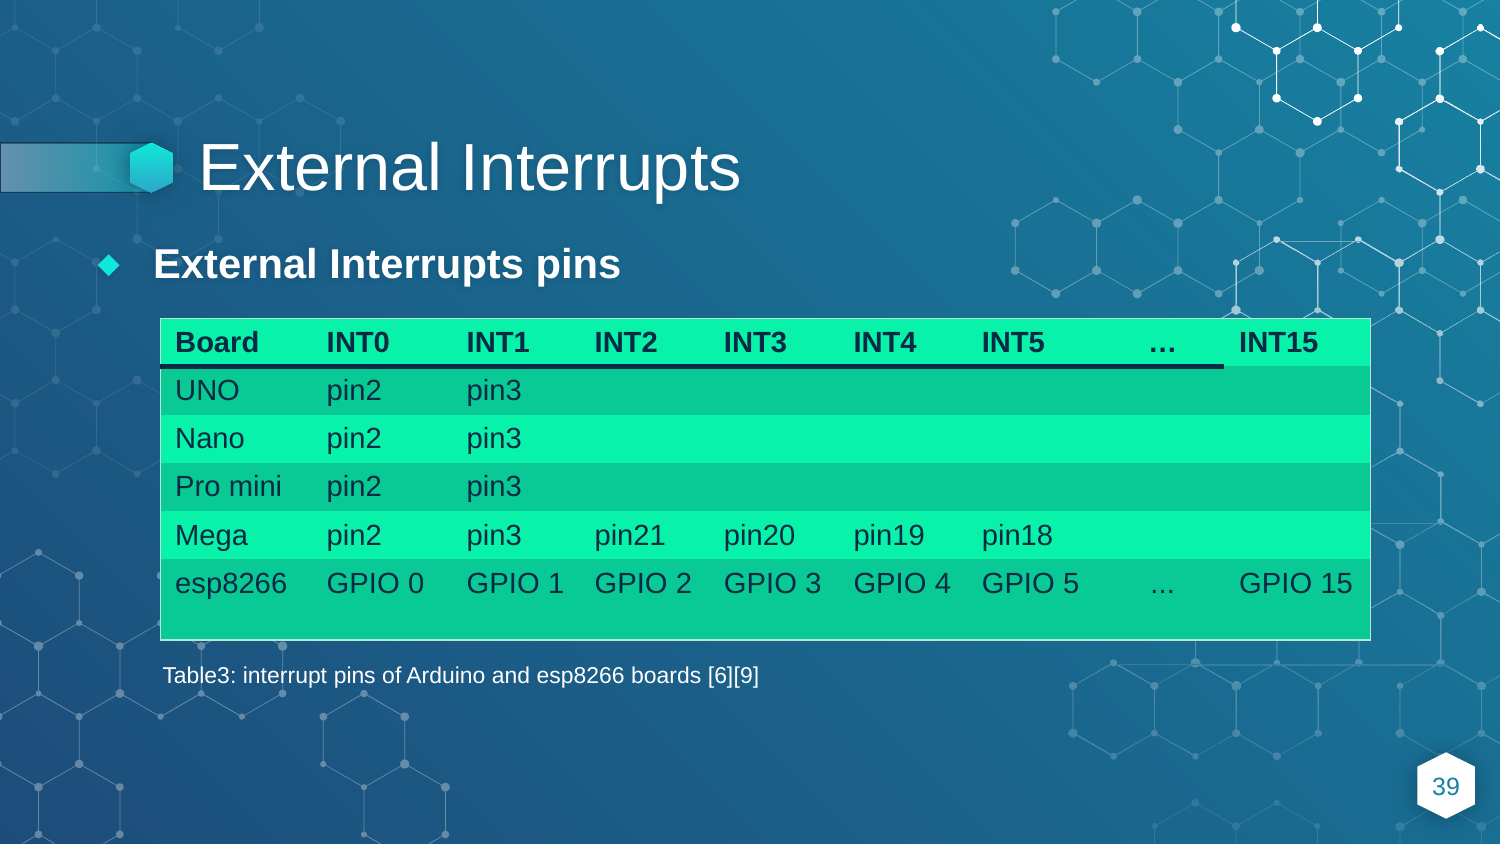

# External Interrupts
External Interrupts pins
| Board | INT0 | INT1 | INT2 | INT3 | INT4 | INT5 | … | INT15 |
| --- | --- | --- | --- | --- | --- | --- | --- | --- |
| UNO | pin2 | pin3 |  |  |  |  |  |  |
| Nano | pin2 | pin3 |  |  |  |  |  |  |
| Pro mini | pin2 | pin3 |  |  |  |  |  |  |
| Mega | pin2 | pin3 | pin21 | pin20 | pin19 | pin18 |  |  |
| esp8266 | GPIO 0 | GPIO 1 | GPIO 2 | GPIO 3 | GPIO 4 | GPIO 5 | ... | GPIO 15 |
Table3: interrupt pins of Arduino and esp8266 boards [6][9]
39